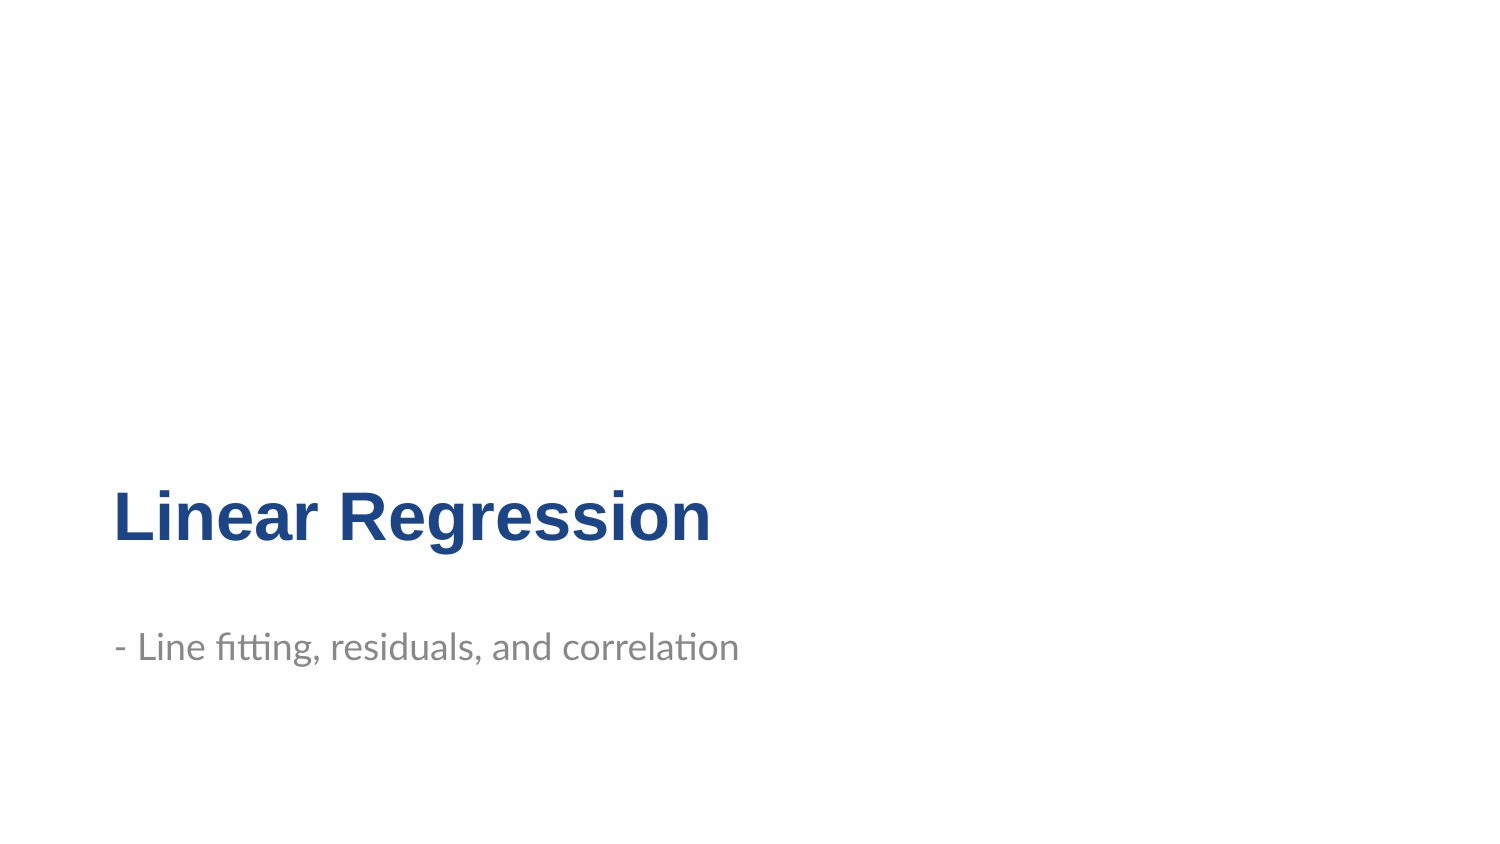

# Linear Regression

- Line fitting, residuals, and correlation